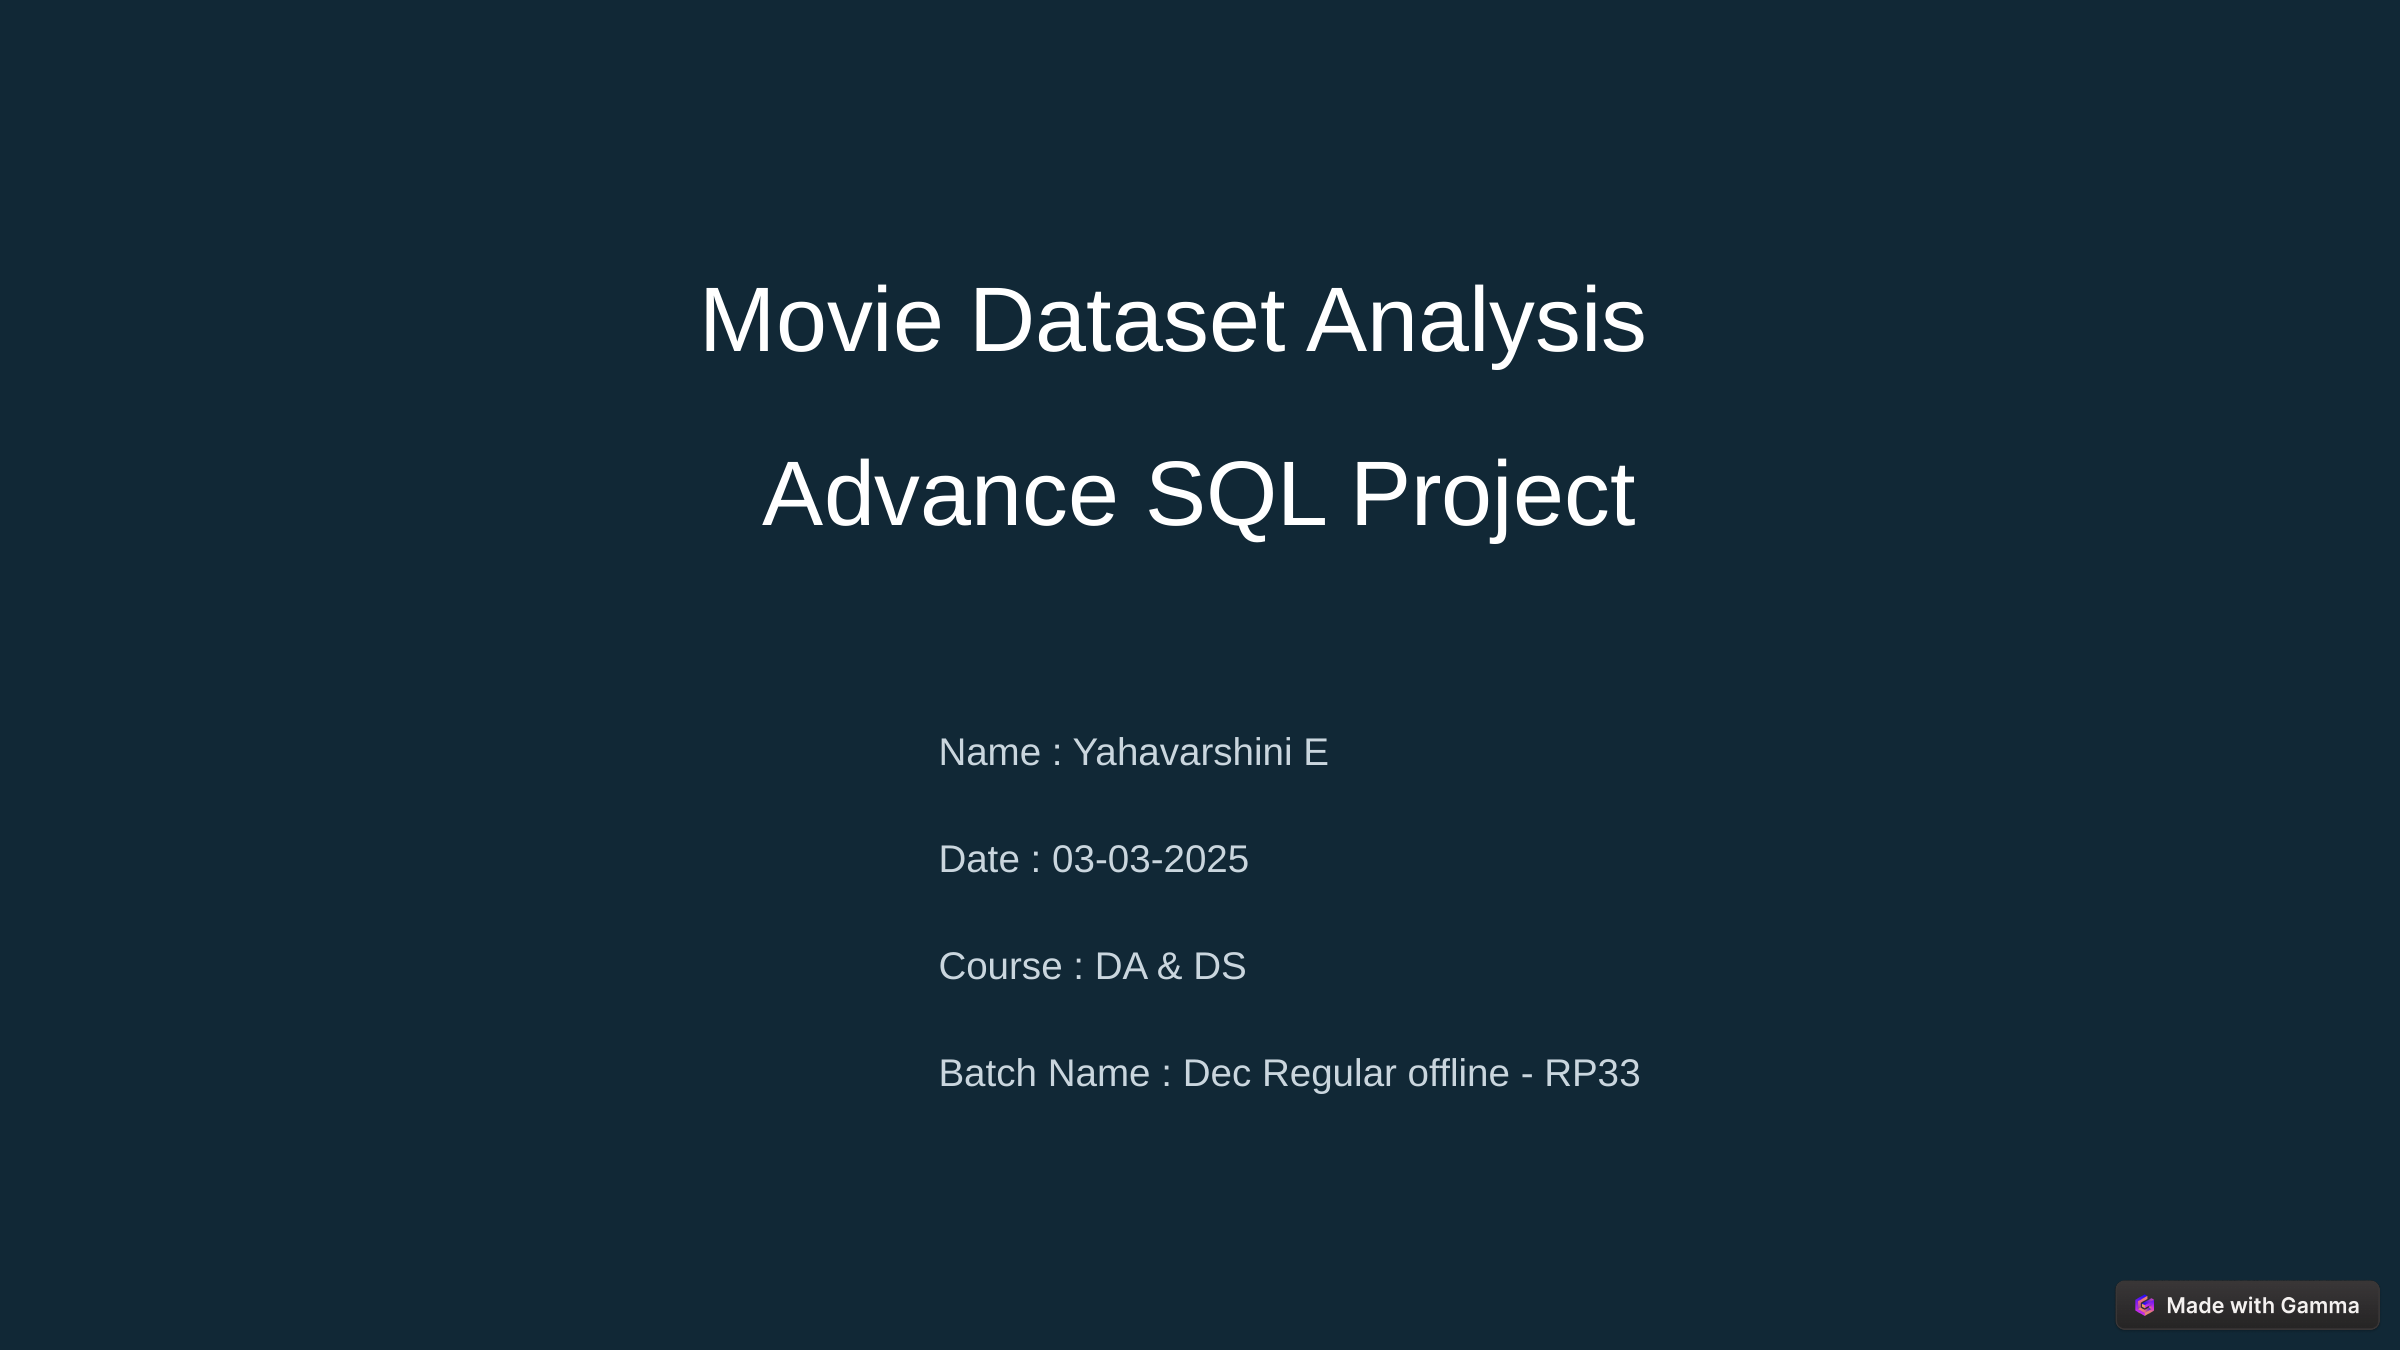

Movie Dataset Analysis
Advance SQL Project

Name : Yahavarshini E
Date : 03-03-2025
Course : DA & DS
Batch Name : Dec Regular offline - RP33